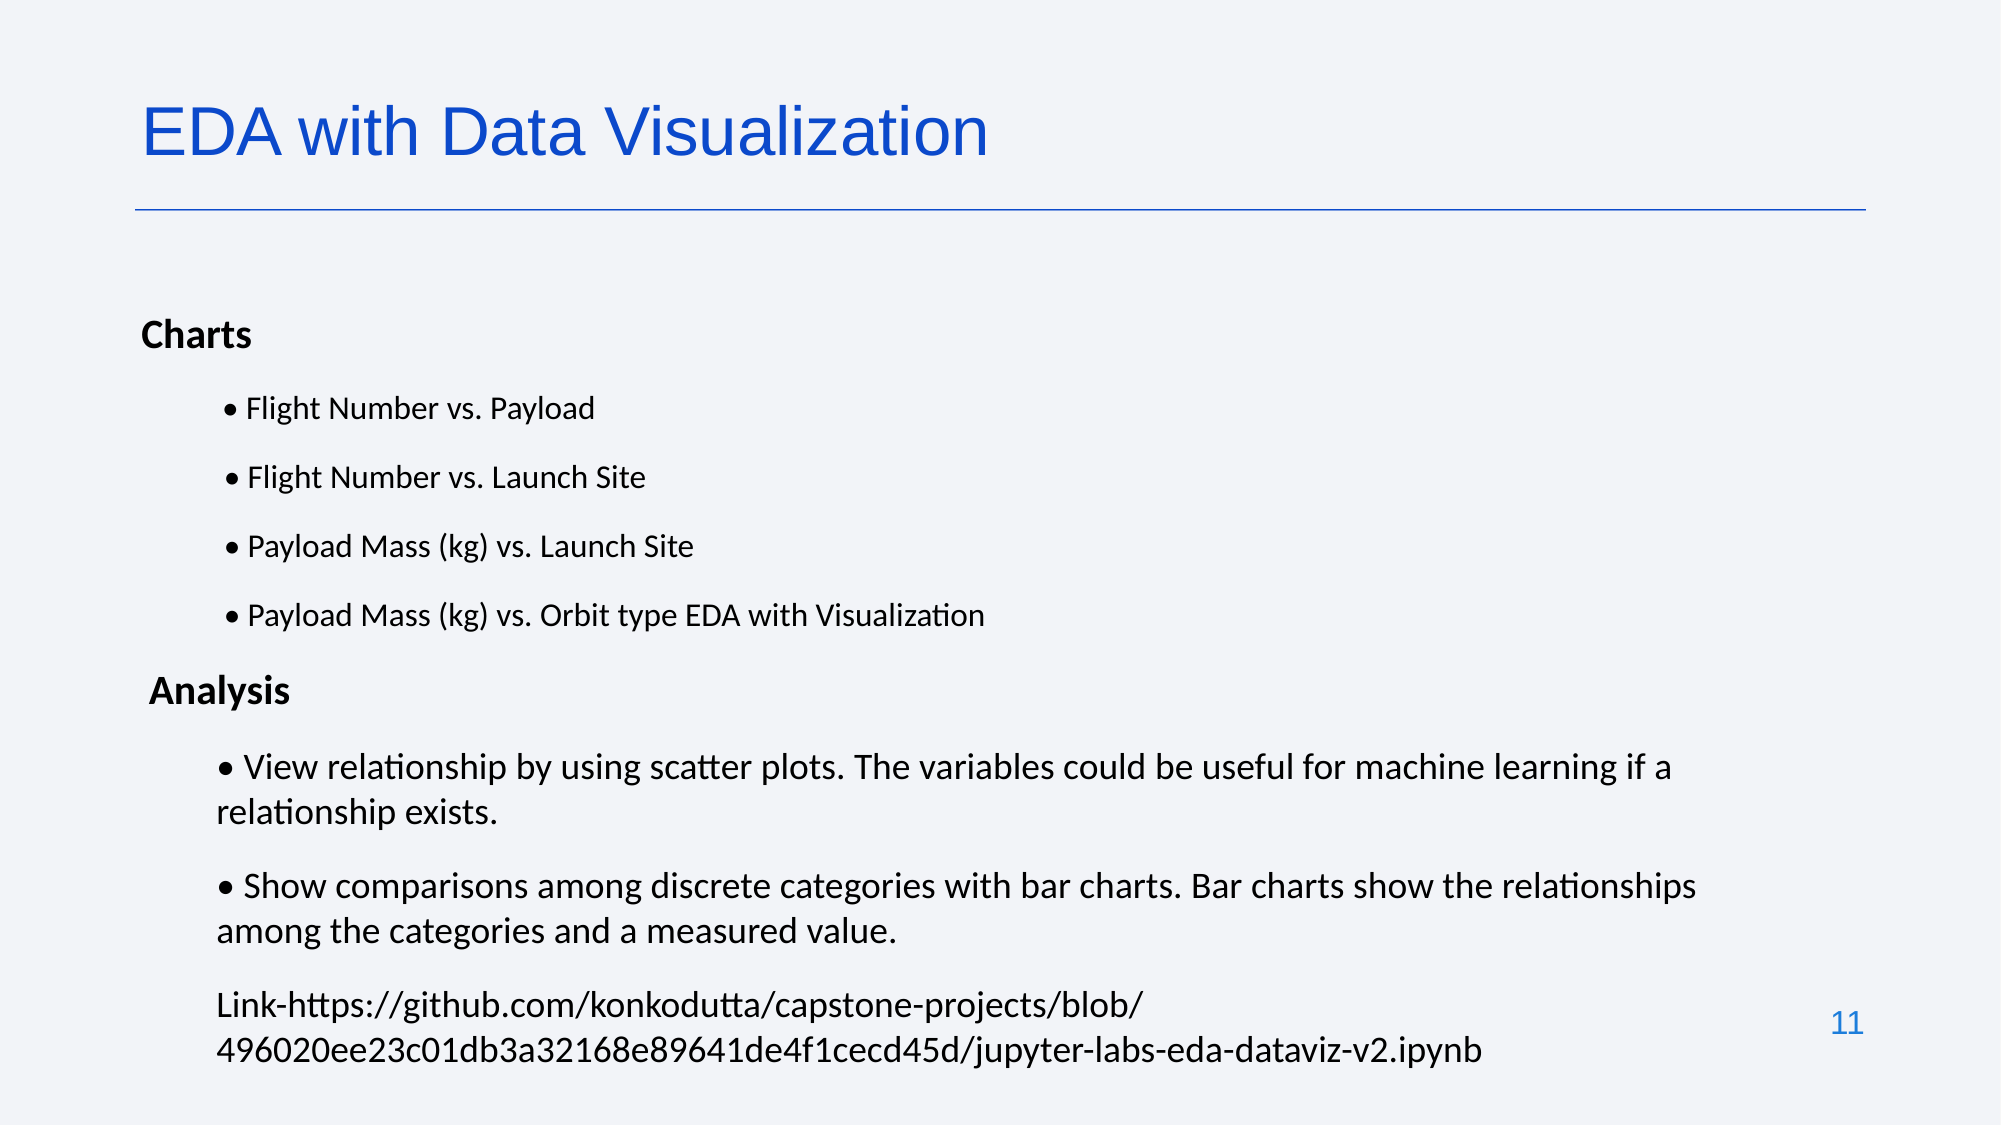

EDA with Data Visualization
Charts
 • Flight Number vs. Payload
 • Flight Number vs. Launch Site
 • Payload Mass (kg) vs. Launch Site
 • Payload Mass (kg) vs. Orbit type EDA with Visualization
 Analysis
• View relationship by using scatter plots. The variables could be useful for machine learning if a relationship exists.
• Show comparisons among discrete categories with bar charts. Bar charts show the relationships among the categories and a measured value.
Link-https://github.com/konkodutta/capstone-projects/blob/496020ee23c01db3a32168e89641de4f1cecd45d/jupyter-labs-eda-dataviz-v2.ipynb
11